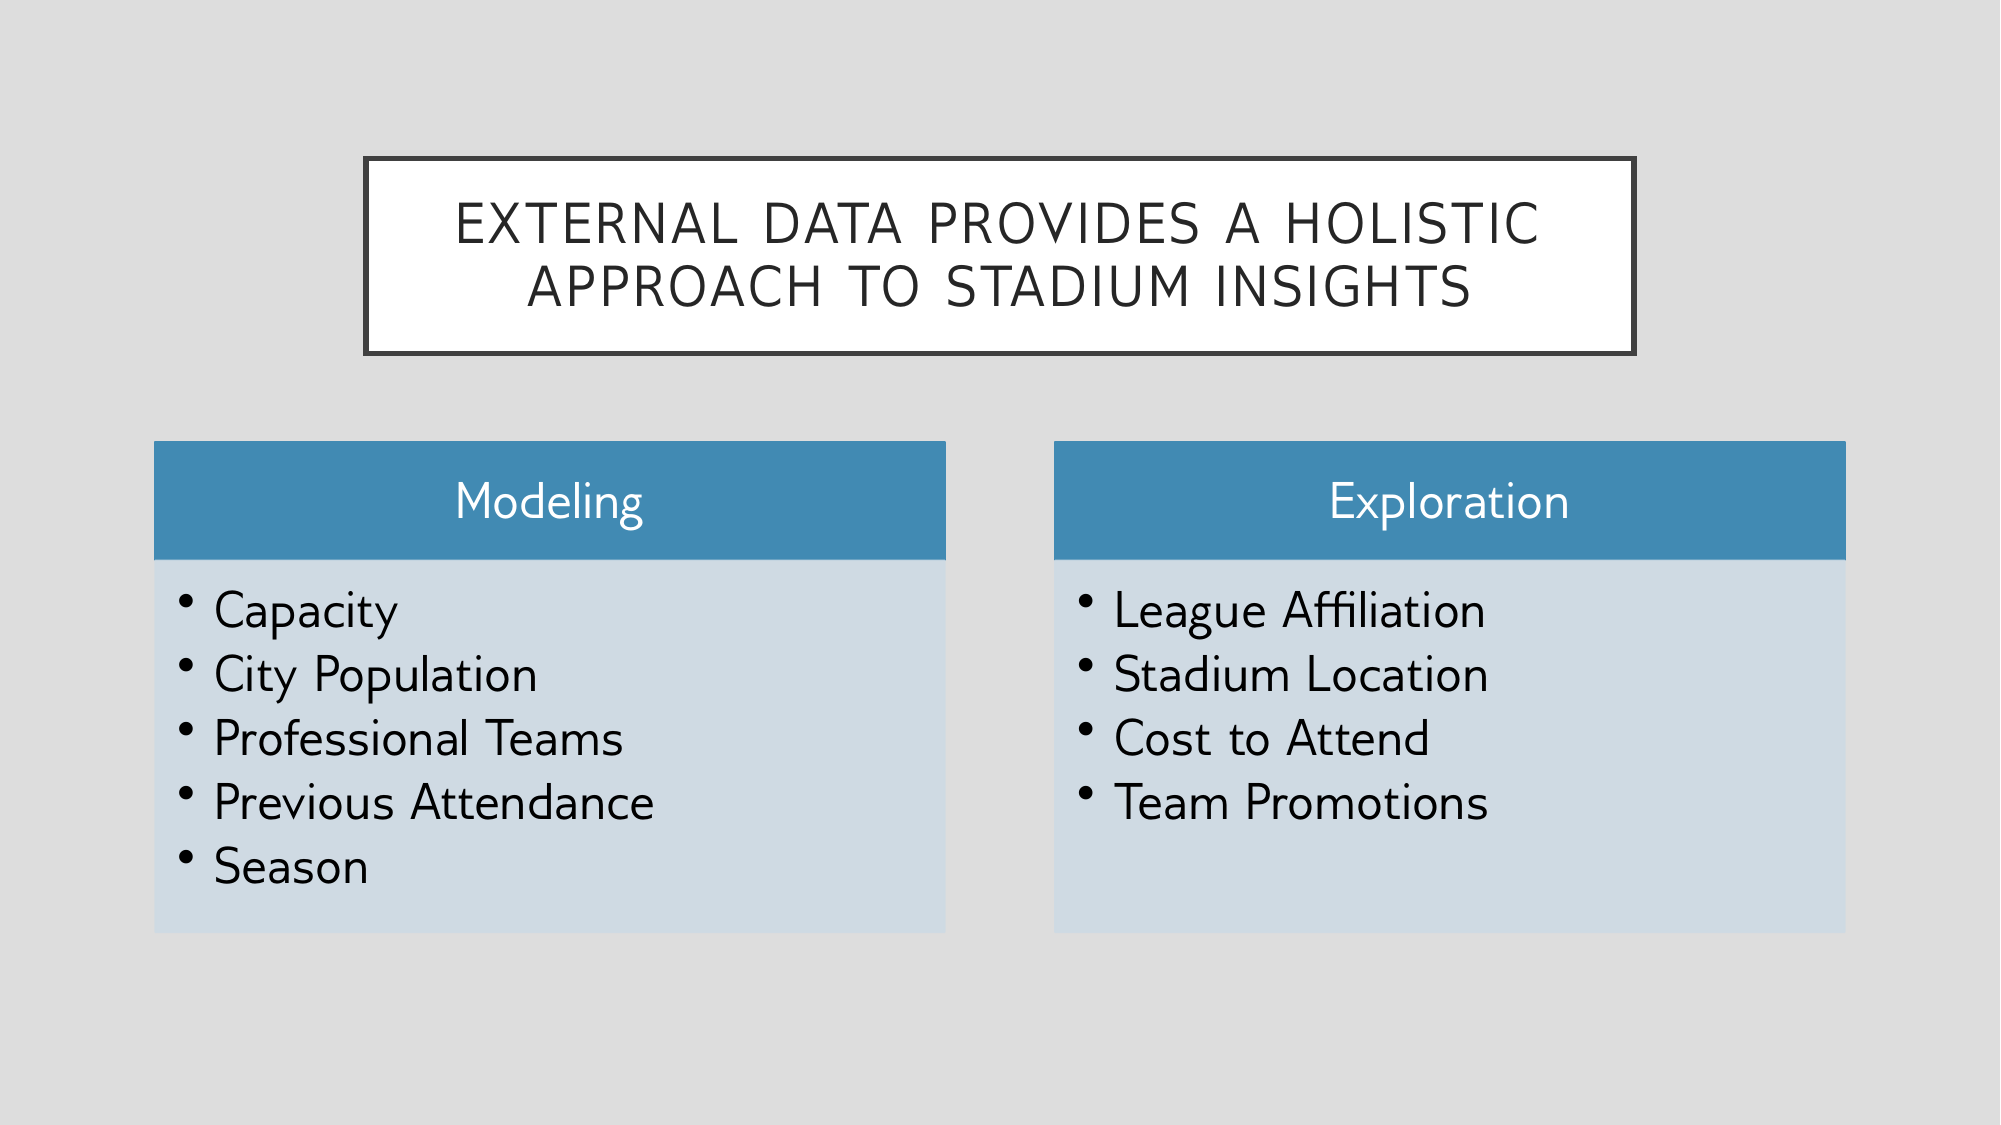

# external data provides a holistic approach to stadium insights
Modeling
Capacity
City Population
Professional Teams
Previous Attendance
Season
Exploration
League Affiliation
Stadium Location
Cost to Attend
Team Promotions